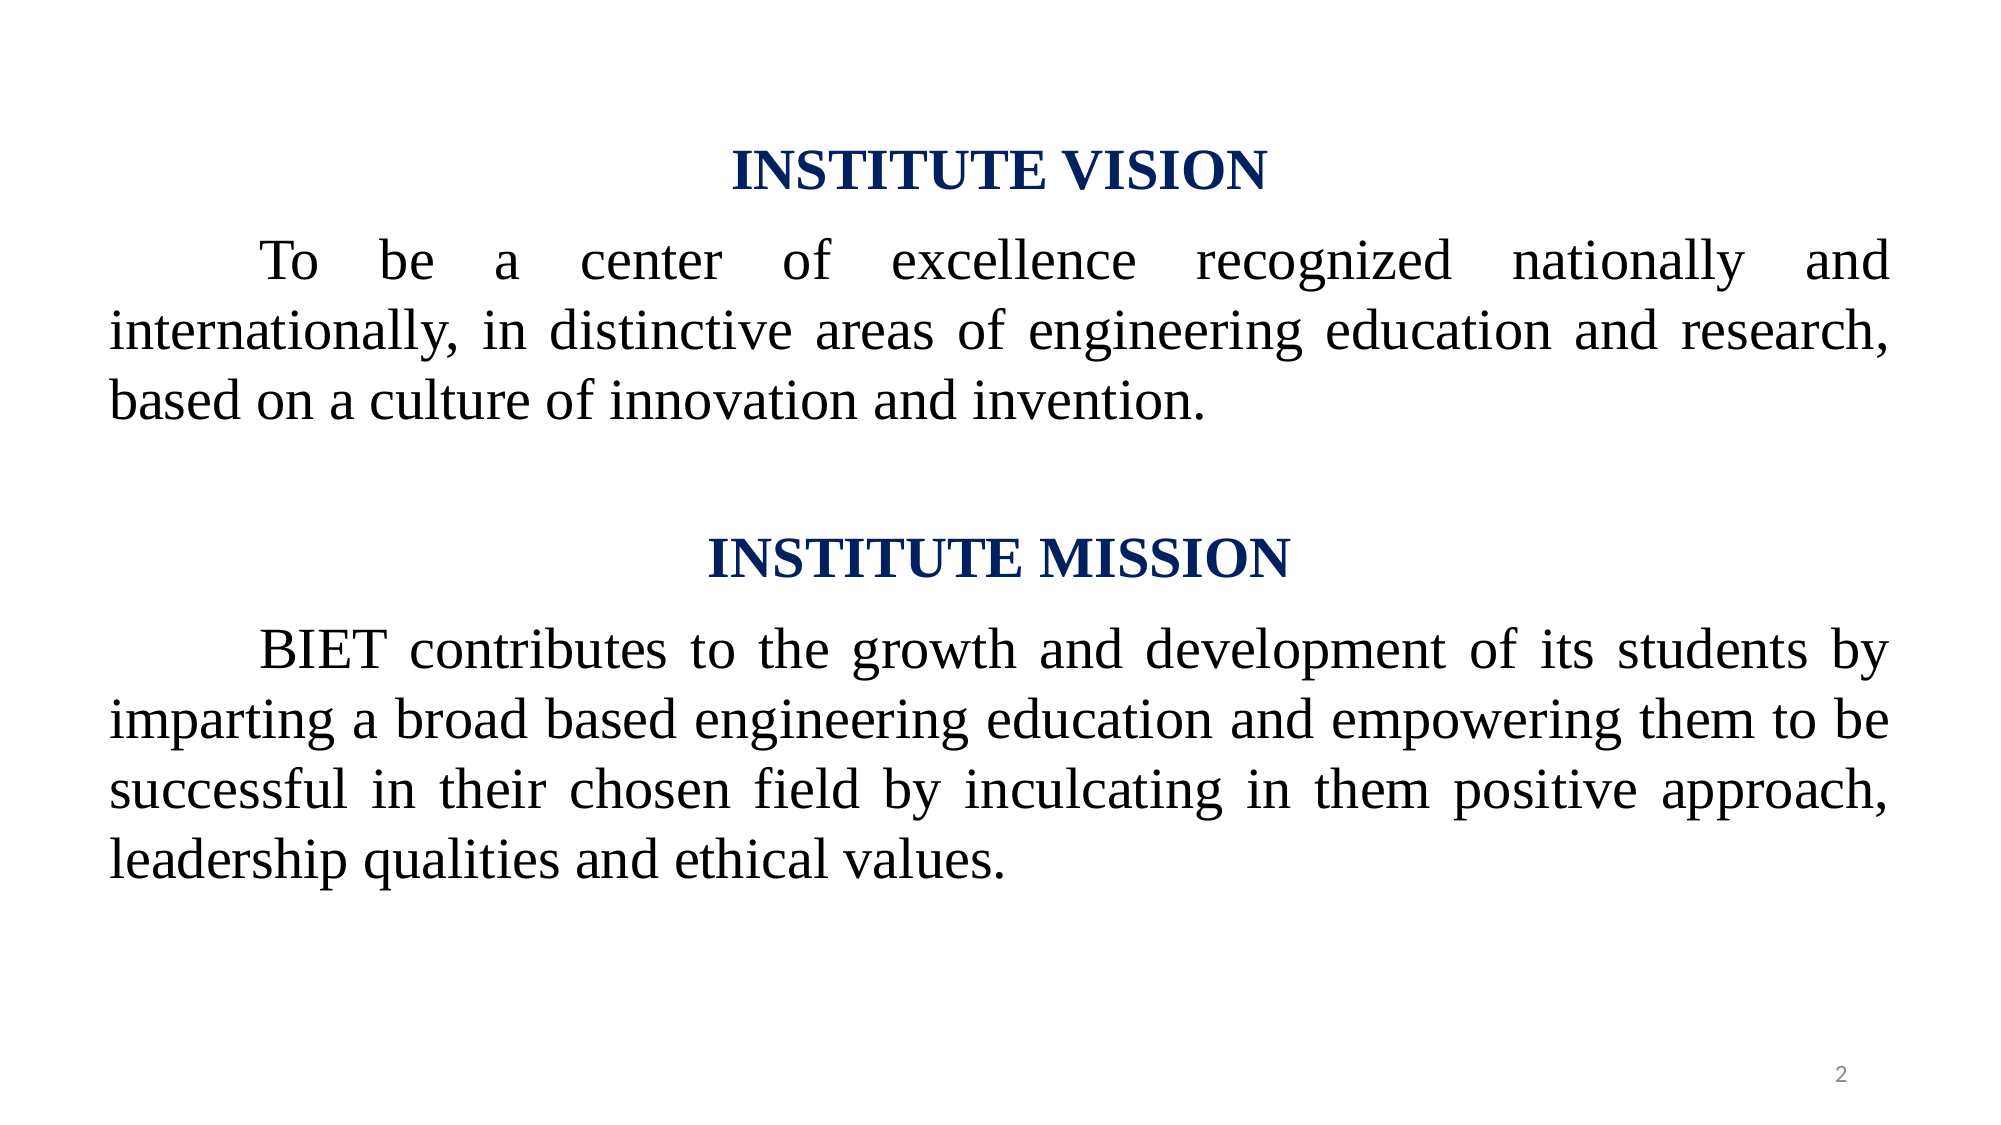

INSTITUTE VISION
	To be a center of excellence recognized nationally and internationally, in distinctive areas of engineering education and research, based on a culture of innovation and invention.

INSTITUTE MISSION
	BIET contributes to the growth and development of its students by imparting a broad based engineering education and empowering them to be successful in their chosen field by inculcating in them positive approach, leadership qualities and ethical values.

2